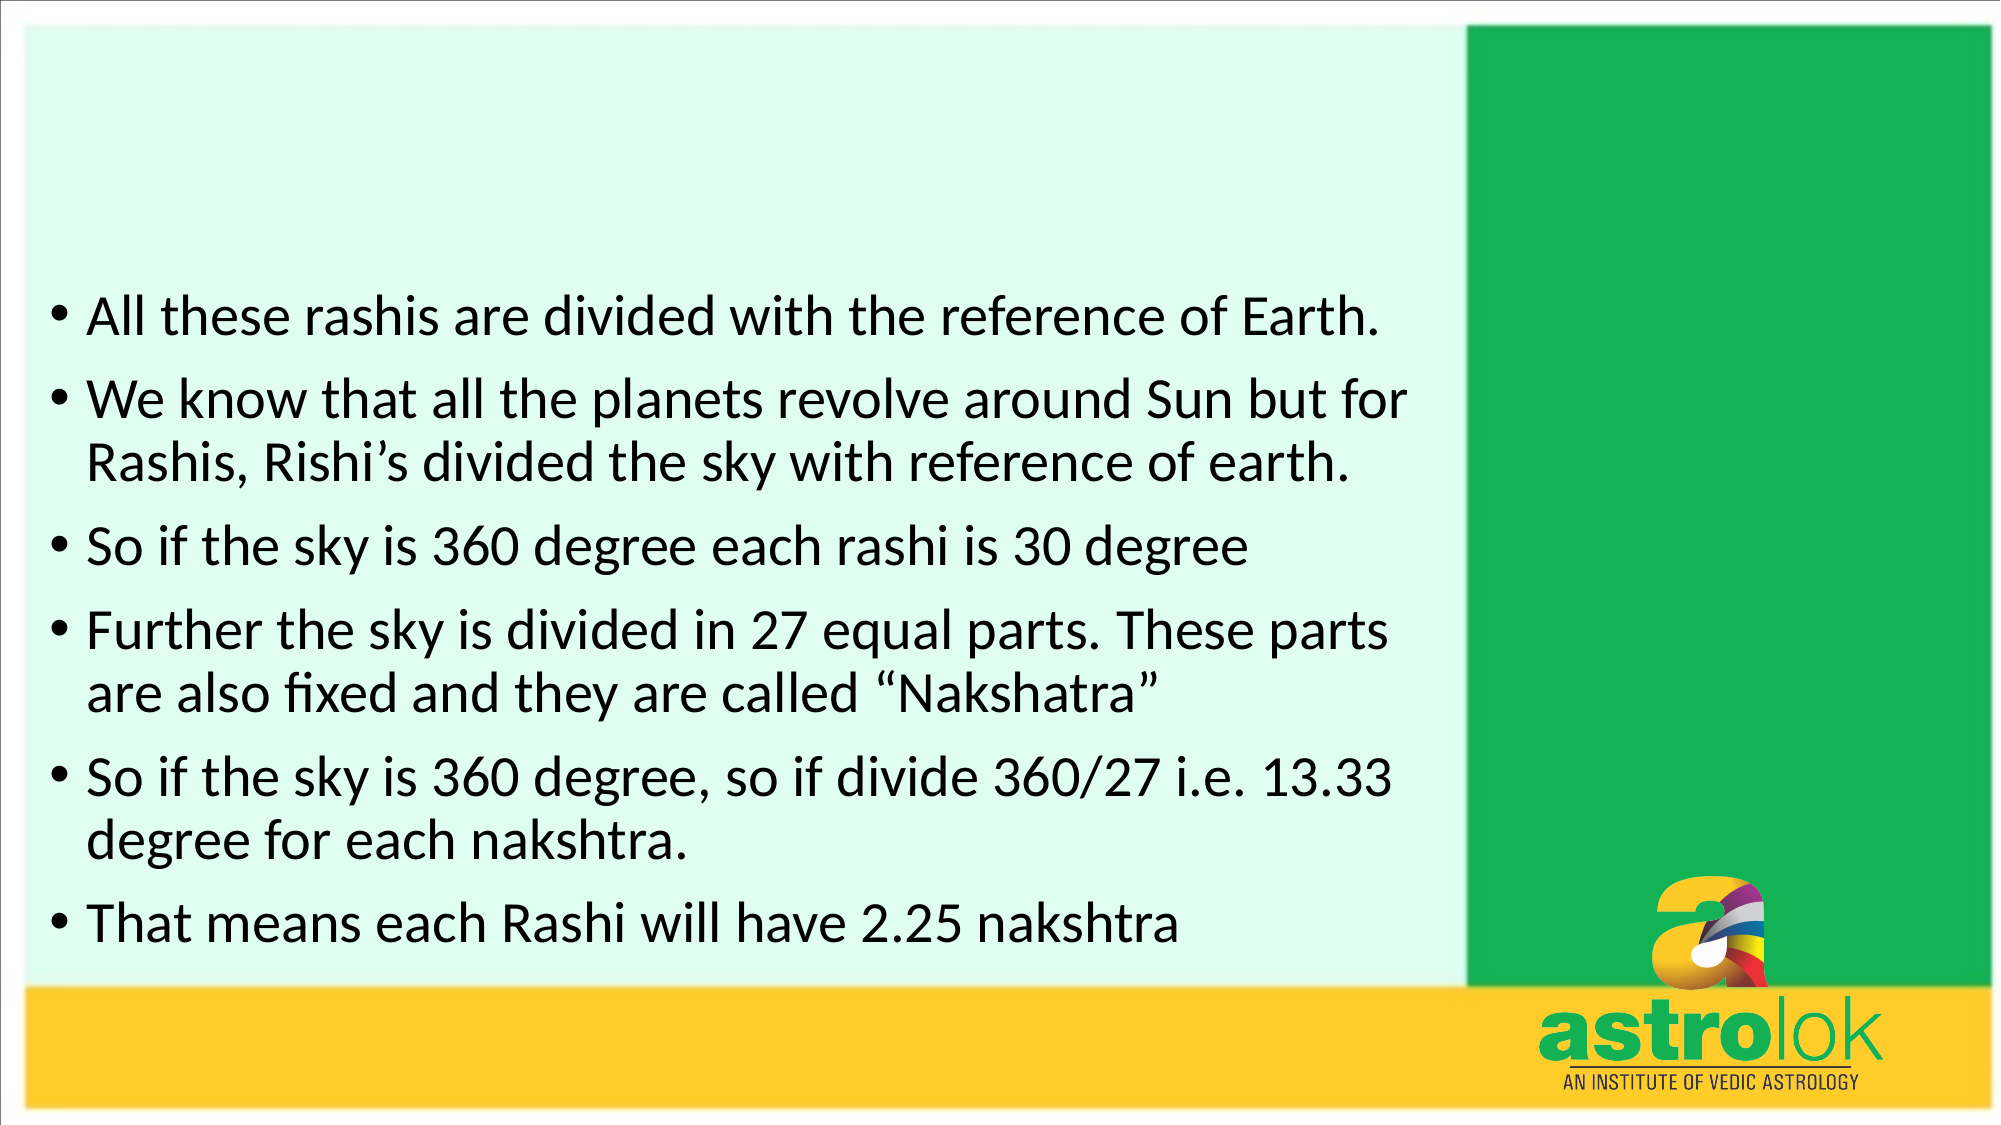

#
All these rashis are divided with the reference of Earth.
We know that all the planets revolve around Sun but for Rashis, Rishi’s divided the sky with reference of earth.
So if the sky is 360 degree each rashi is 30 degree
Further the sky is divided in 27 equal parts. These parts are also fixed and they are called “Nakshatra”
So if the sky is 360 degree, so if divide 360/27 i.e. 13.33 degree for each nakshtra.
That means each Rashi will have 2.25 nakshtra